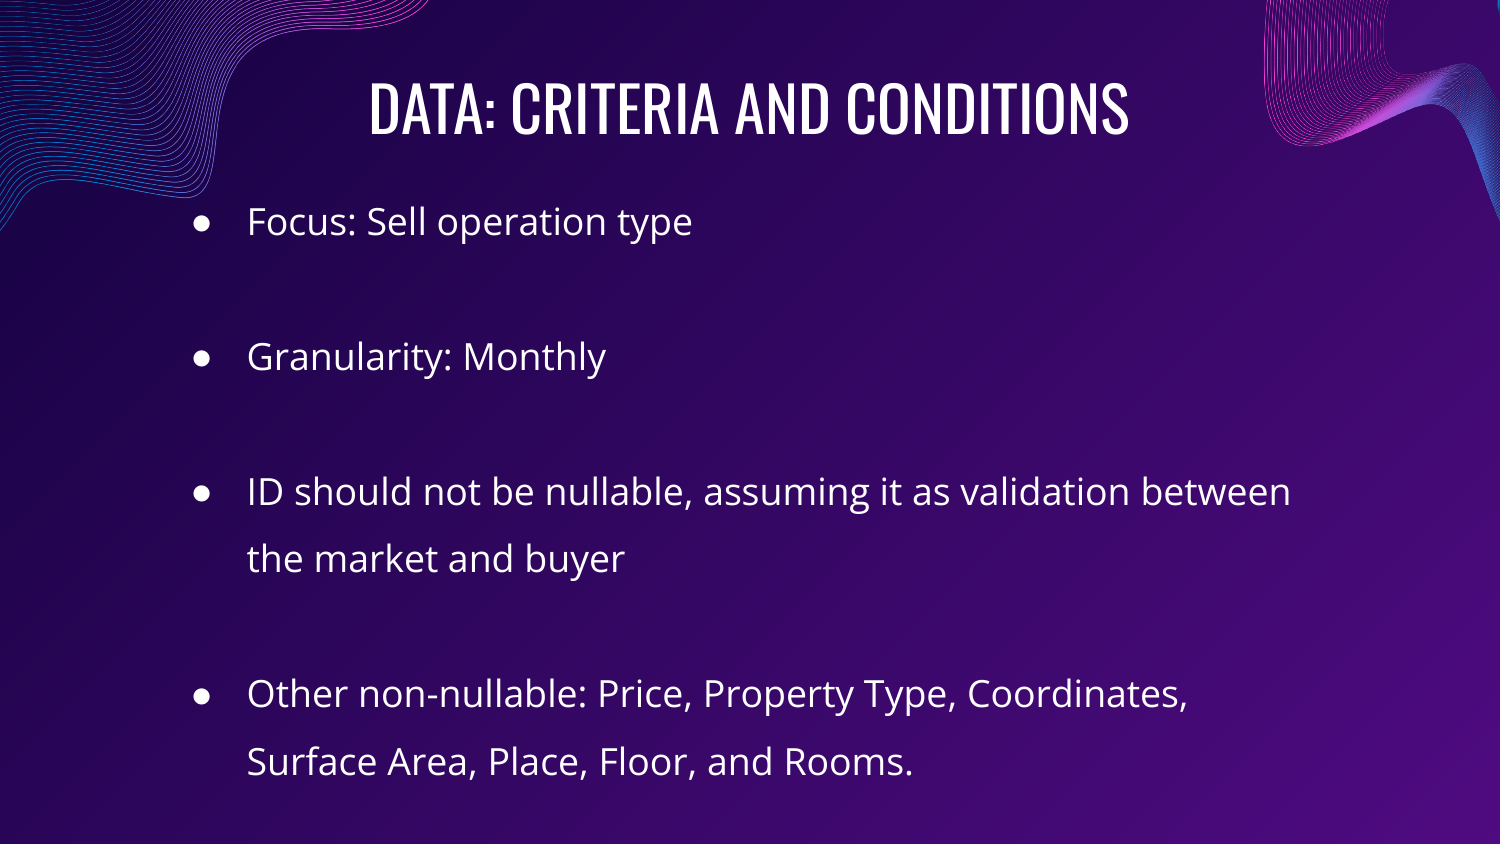

# DATA: CRITERIA AND CONDITIONS
Focus: Sell operation type

Granularity: Monthly

ID should not be nullable, assuming it as validation between the market and buyer

Other non-nullable: Price, Property Type, Coordinates, Surface Area, Place, Floor, and Rooms.